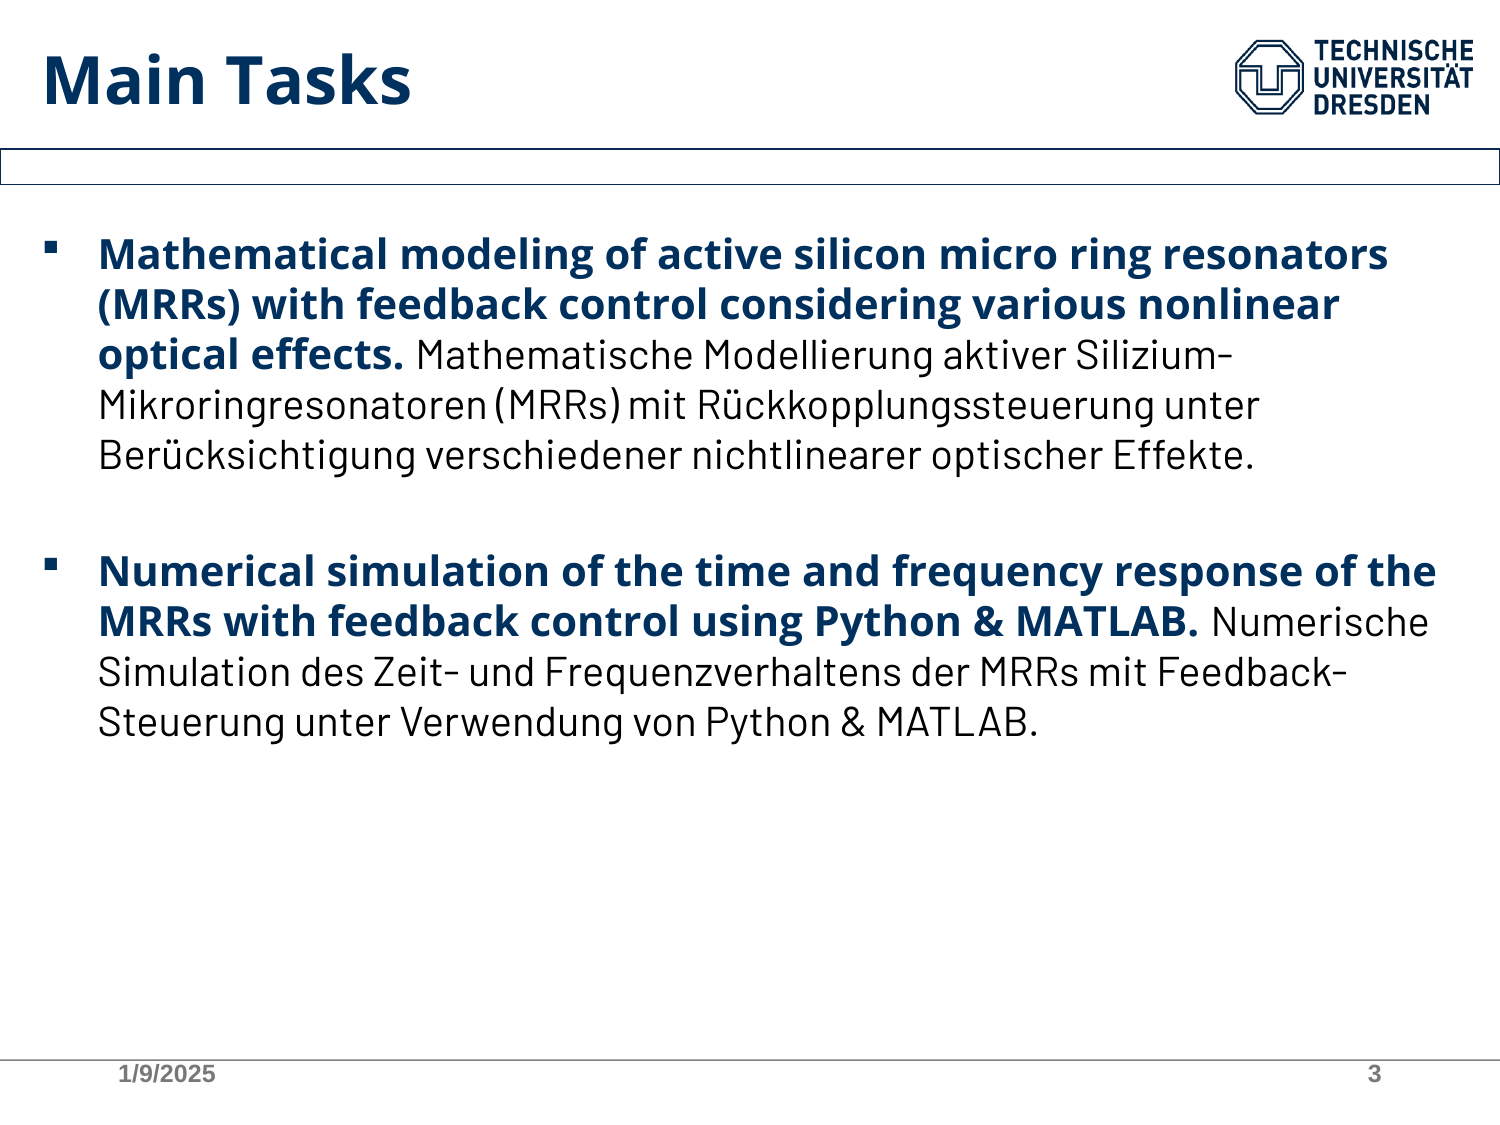

# Main Tasks
Mathematical modeling of active silicon micro ring resonators (MRRs) with feedback control considering various nonlinear optical effects. Mathematische Modellierung aktiver Silizium-Mikroringresonatoren (MRRs) mit Rückkopplungssteuerung unter Berücksichtigung verschiedener nichtlinearer optischer Effekte.

Numerical simulation of the time and frequency response of the MRRs with feedback control using Python & MATLAB. Numerische Simulation des Zeit- und Frequenzverhaltens der MRRs mit Feedback-Steuerung unter Verwendung von Python & MATLAB.

1/9/2025

3